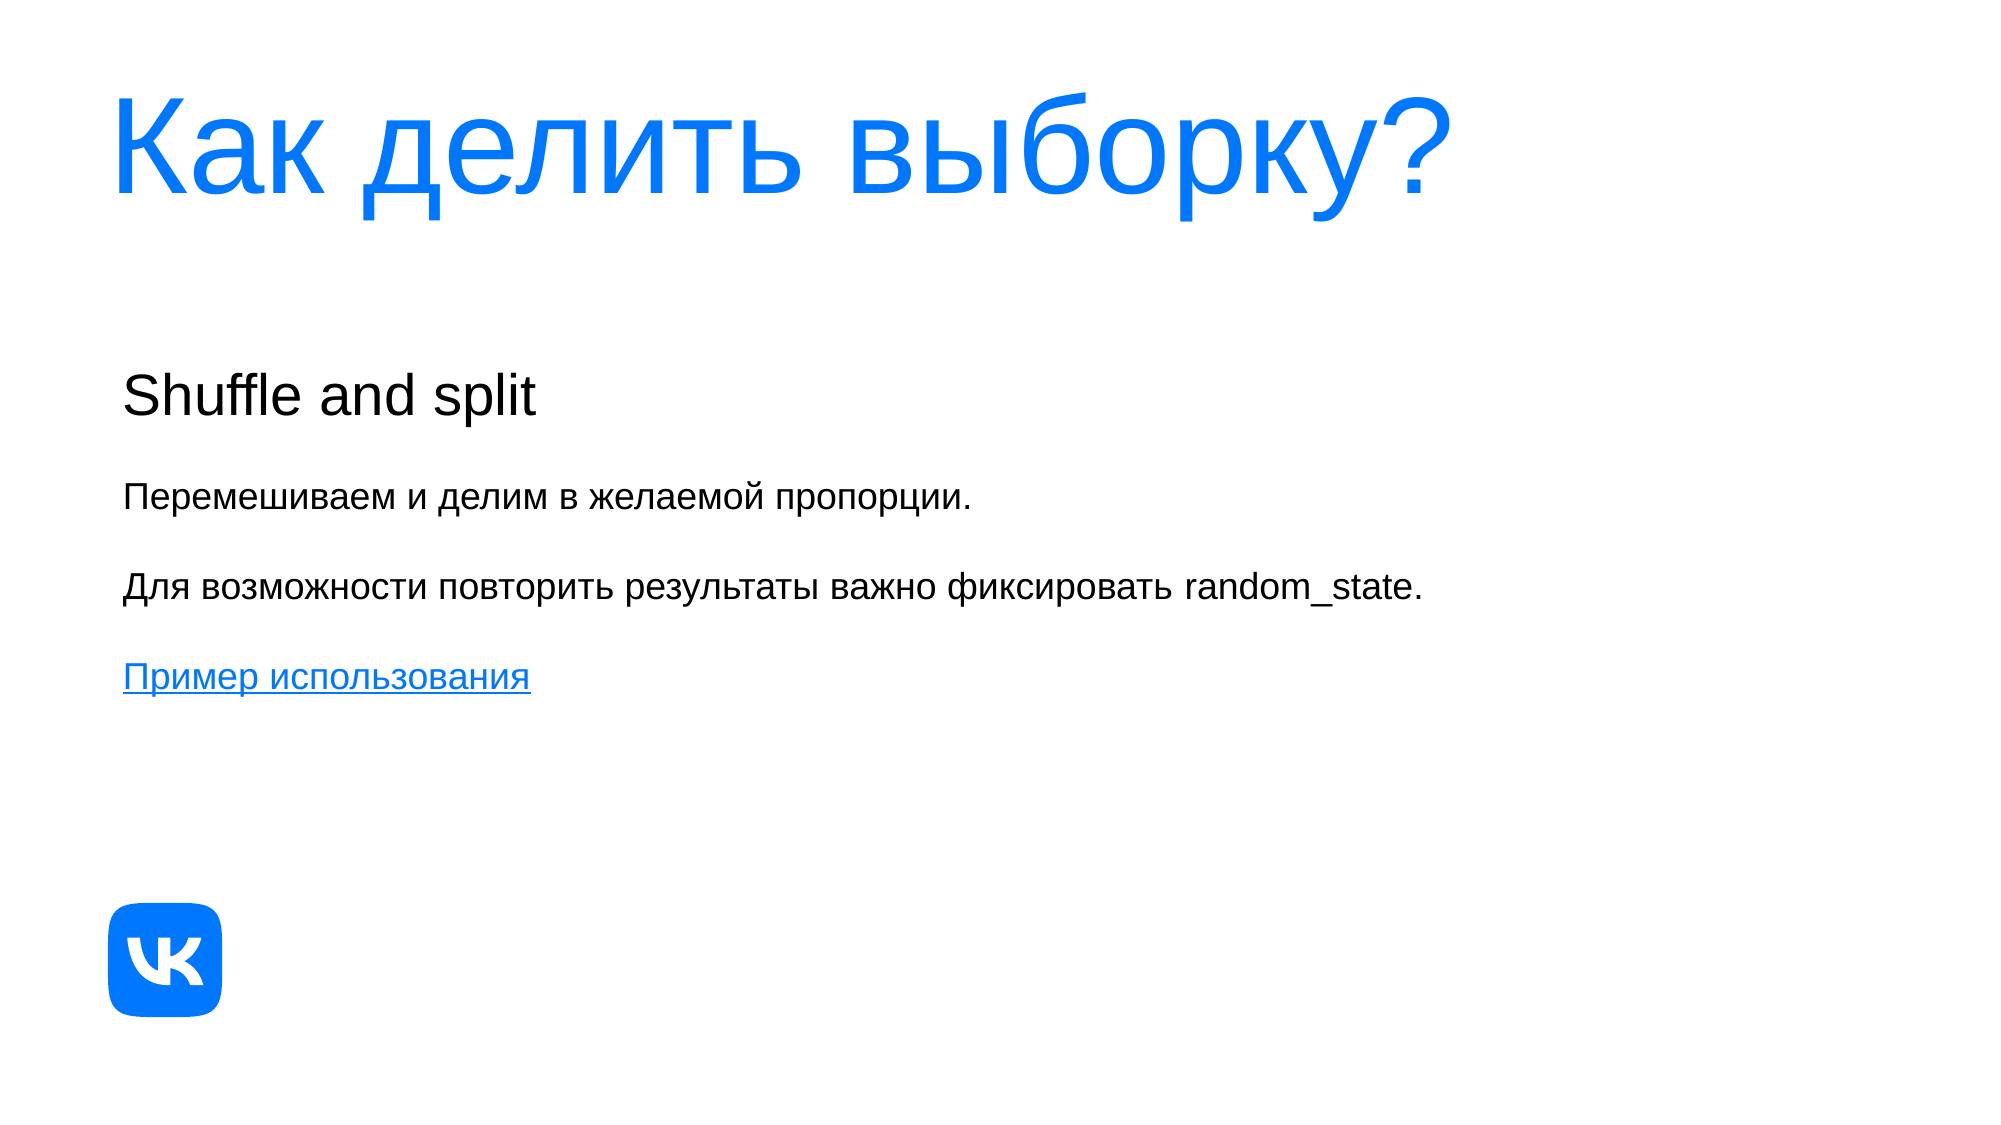

# Как делить выборку?
Shuffle and split

Перемешиваем и делим в желаемой пропорции.

Для возможности повторить результаты важно фиксировать random_state.

Пример использования